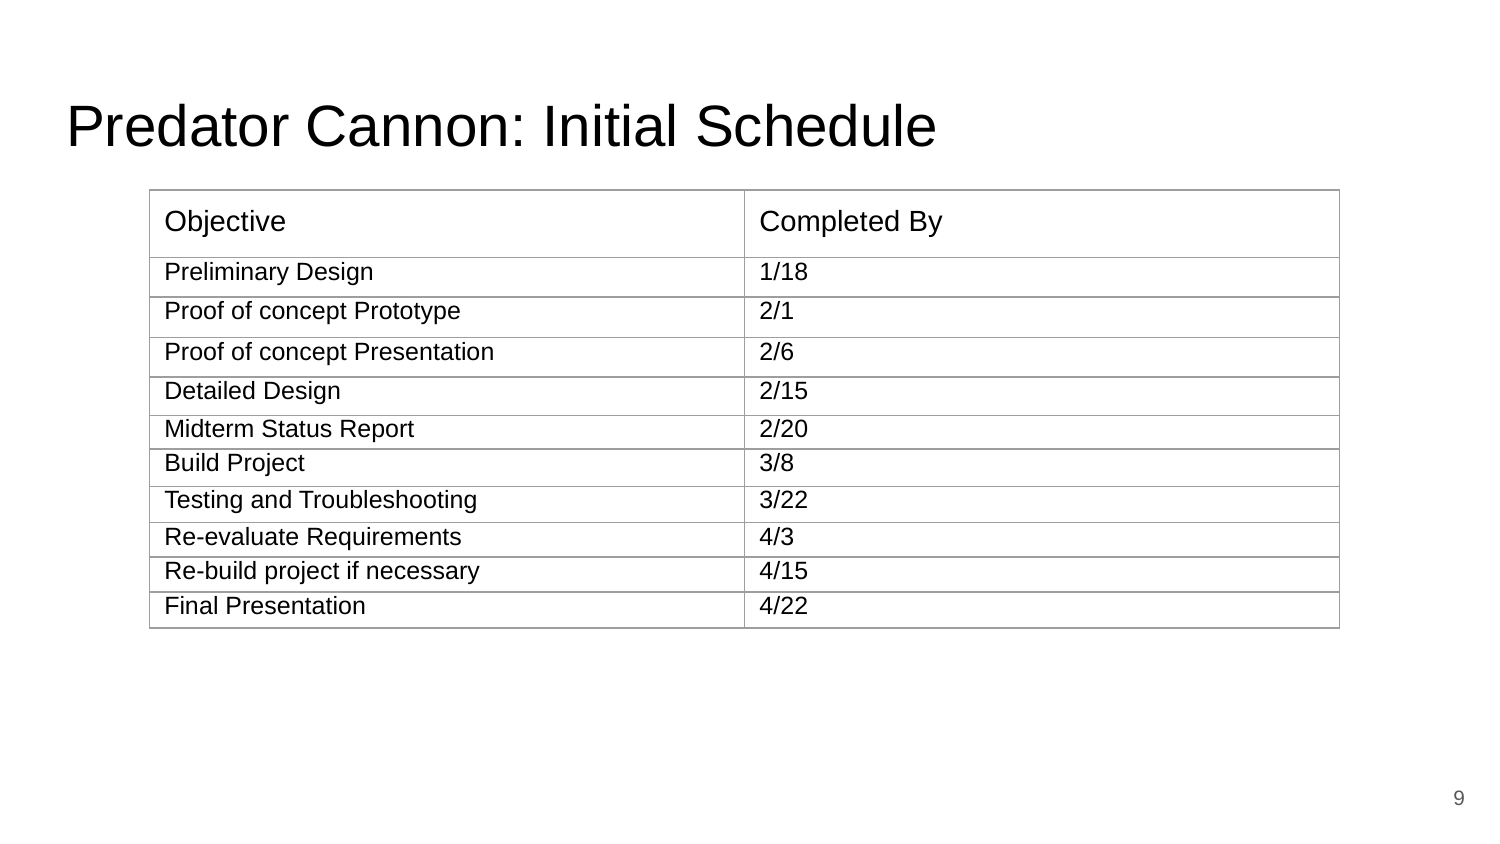

# Predator Cannon: Initial Schedule
| Objective | Completed By |
| --- | --- |
| Preliminary Design | 1/18 |
| Proof of concept Prototype | 2/1 |
| Proof of concept Presentation | 2/6 |
| Detailed Design | 2/15 |
| Midterm Status Report | 2/20 |
| Build Project | 3/8 |
| Testing and Troubleshooting | 3/22 |
| Re-evaluate Requirements | 4/3 |
| Re-build project if necessary | 4/15 |
| Final Presentation | 4/22 |
9